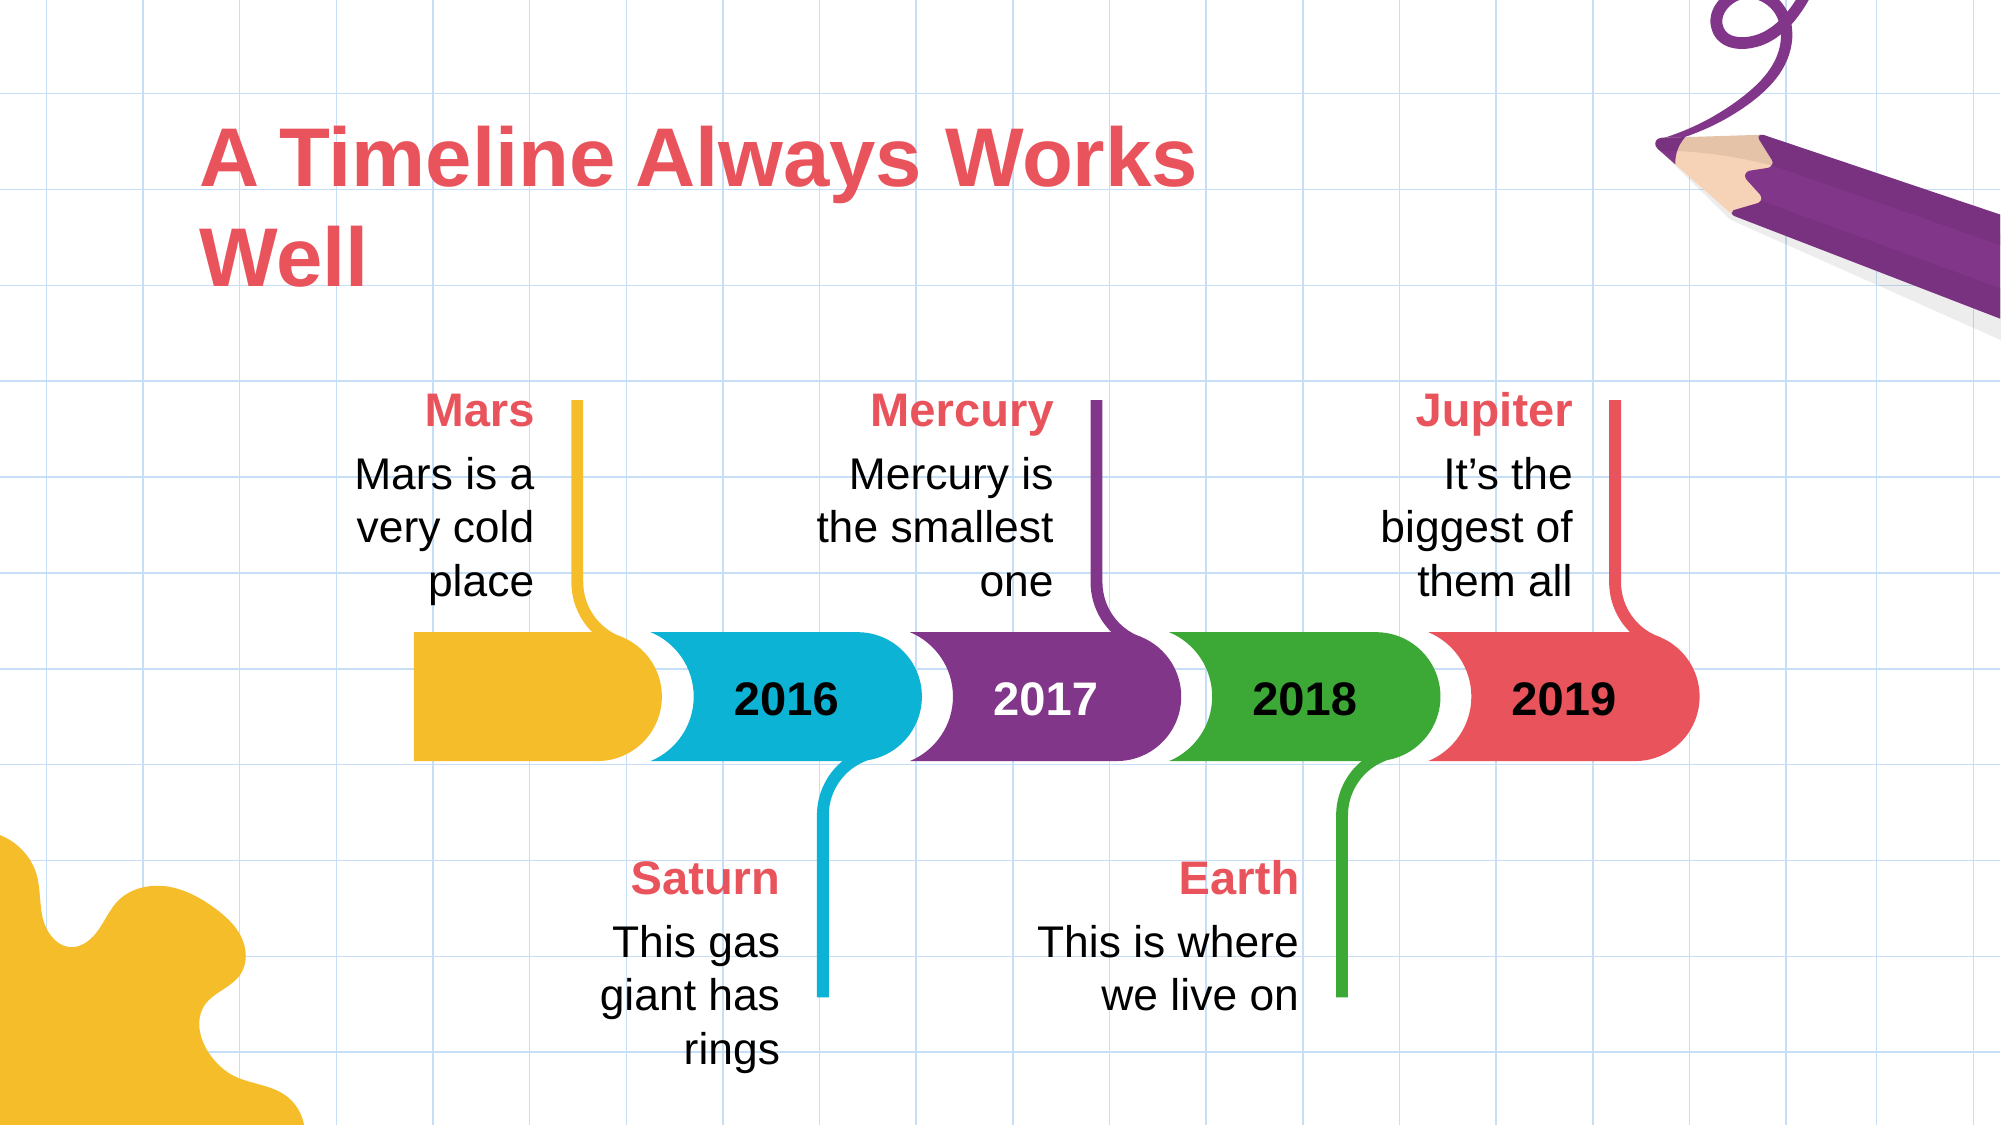

# A Timeline Always Works Well
Mars
Mercury
Jupiter

2017

2019
Mars is a very cold place
Mercury is the smallest one
It’s the biggest of them all

2016

2018

Saturn
Earth
This gas giant has rings
This is where we live on